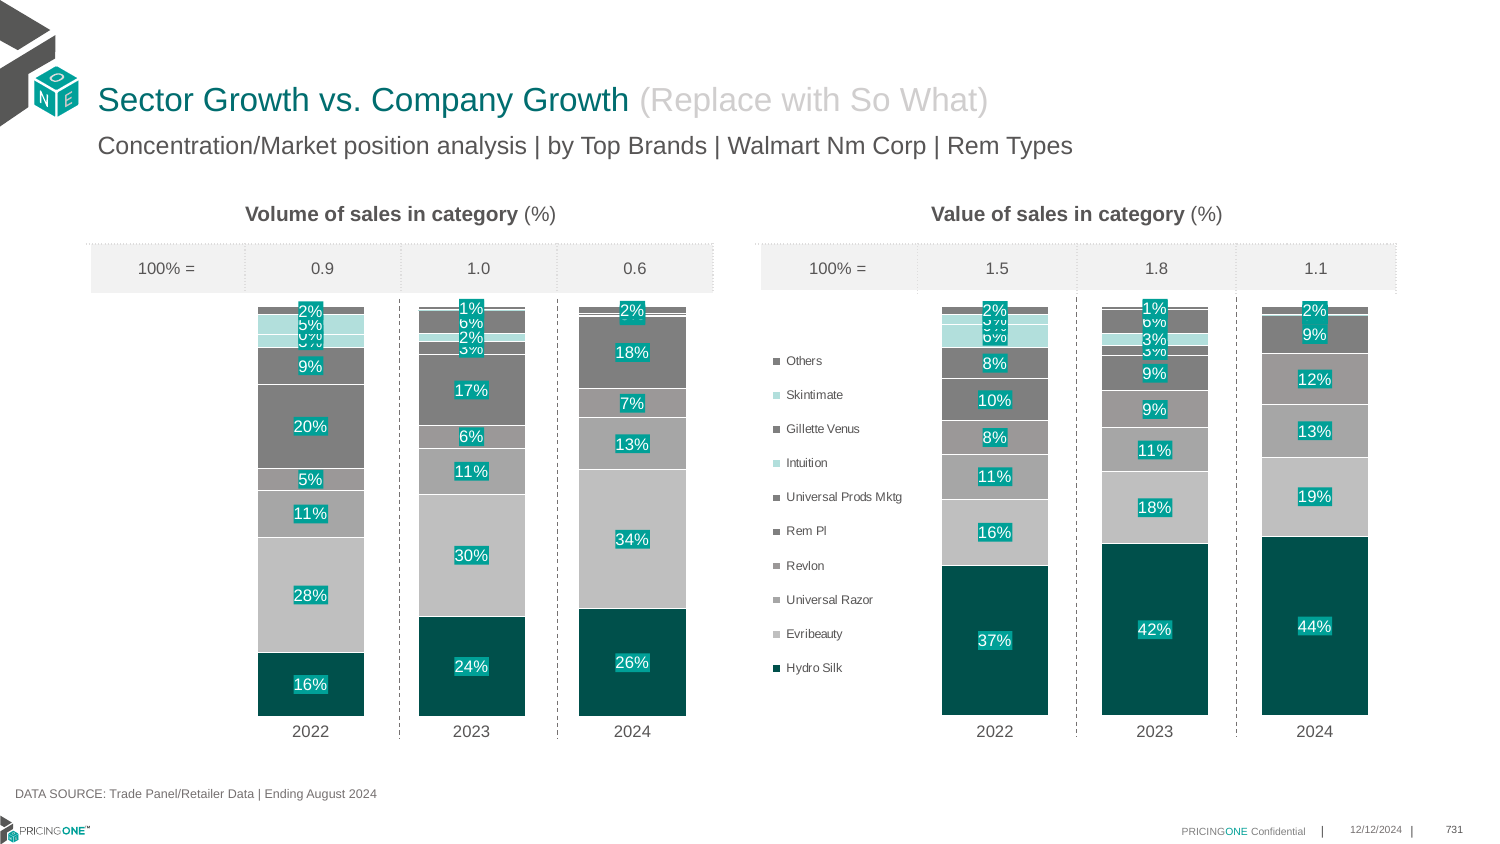

# Sector Growth vs. Company Growth (Replace with So What)
Concentration/Market position analysis | by Top Brands | Walmart Nm Corp | Rem Types
| Volume of sales in category (%) |  |  |  |
| --- | --- | --- | --- |
| 100% = | 0.9 | 1.0 | 0.6 |
| Value of sales in category (%) |  |  |  |
| --- | --- | --- | --- |
| 100% = | 1.5 | 1.8 | 1.1 |

### Chart

| Category | Hydro Silk | Evribeauty | Universal Razor | Revlon | Rem Pl | Universal Prods Mktg | Intuition | Gillette Venus | Skintimate | Others |
|---|---|---|---|---|---|---|---|---|---|---|
| 2022 | 0.1562256405525703 | 0.2809148774244136 | 0.11451765411314314 | 0.0547173727543184 | 0.20432992781531792 | 0.0905594889416757 | 0.03155946587947695 | 3.459329812504324e-06 | 0.04755194760268444 | 0.019620165586587024 |
| 2023 | 0.24430698994851582 | 0.2984761357958592 | 0.11170865297794713 | 0.05670511176427934 | 0.17153182075995538 | 0.03199806897072365 | 0.019009314434940503 | 0.058613294500837874 | 0.0007261226342656377 | 0.006924488212675459 |
| 2024 | 0.2627484967811258 | 0.3390516713207698 | 0.1273325677410615 | 0.07057354765811892 | 0.17758456664501251 | 0.0013223400030172134 | 0.00046951536777677544 | 0.0037237956545967863 | 0.0 | 0.01719349882852067 |

### Chart

| Category | Hydro Silk | Evribeauty | Universal Razor | Revlon | Rem Pl | Universal Prods Mktg | Intuition | Gillette Venus | Skintimate | Others |
|---|---|---|---|---|---|---|---|---|---|---|
| 2022 | 0.36817479112679613 | 0.16153078624291875 | 0.11001449370884286 | 0.08181865048626687 | 0.10281919277676882 | 0.07624891590842796 | 0.05514461406340035 | 2.414530514118804e-05 | 0.025933362873265208 | 0.01829104750817188 |
| 2023 | 0.42107102263356194 | 0.1755452646079926 | 0.10723308996230069 | 0.09058065208676823 | 0.08603302980442541 | 0.025990885746441265 | 0.027564718636138224 | 0.05931029778707355 | 0.0002090989345458835 | 0.006461939800752197 |
| 2024 | 0.4391811002467845 | 0.19304192976580434 | 0.12925735021161386 | 0.12435070445673375 | 0.09337784349016266 | 0.0010573885135840388 | 0.0002822728134975417 | 0.0017753235472707123 | 0.0 | 0.01767608695454863 |
DATA SOURCE: Trade Panel/Retailer Data | Ending August 2024

12/12/2024
731